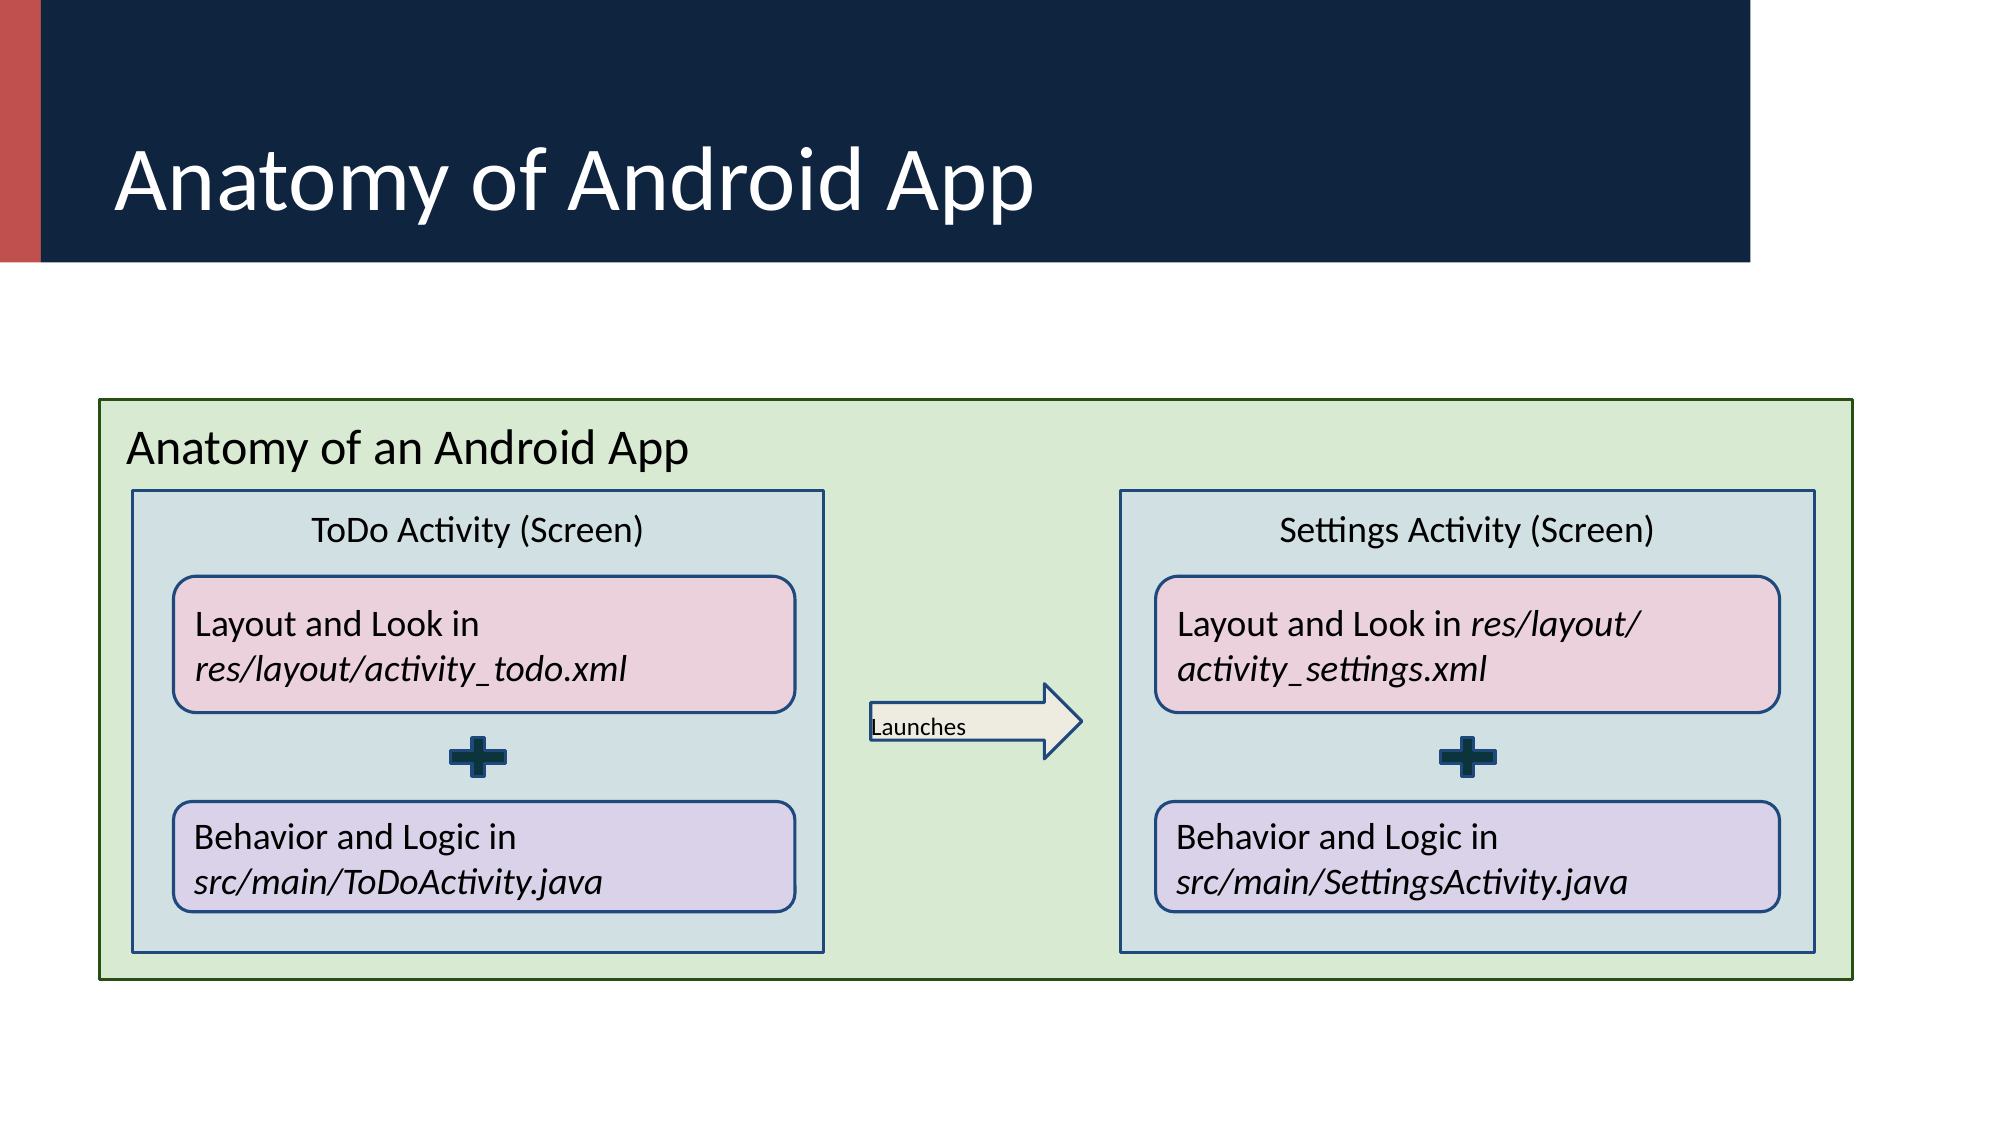

# Anatomy of Android App
 Anatomy of an Android App
ToDo Activity (Screen)
Settings Activity (Screen)
Layout and Look in res/layout/activity_todo.xml
Layout and Look in res/layout/
activity_settings.xml

Launches

Behavior and Logic in src/main/ToDoActivity.java
Behavior and Logic in src/main/SettingsActivity.java